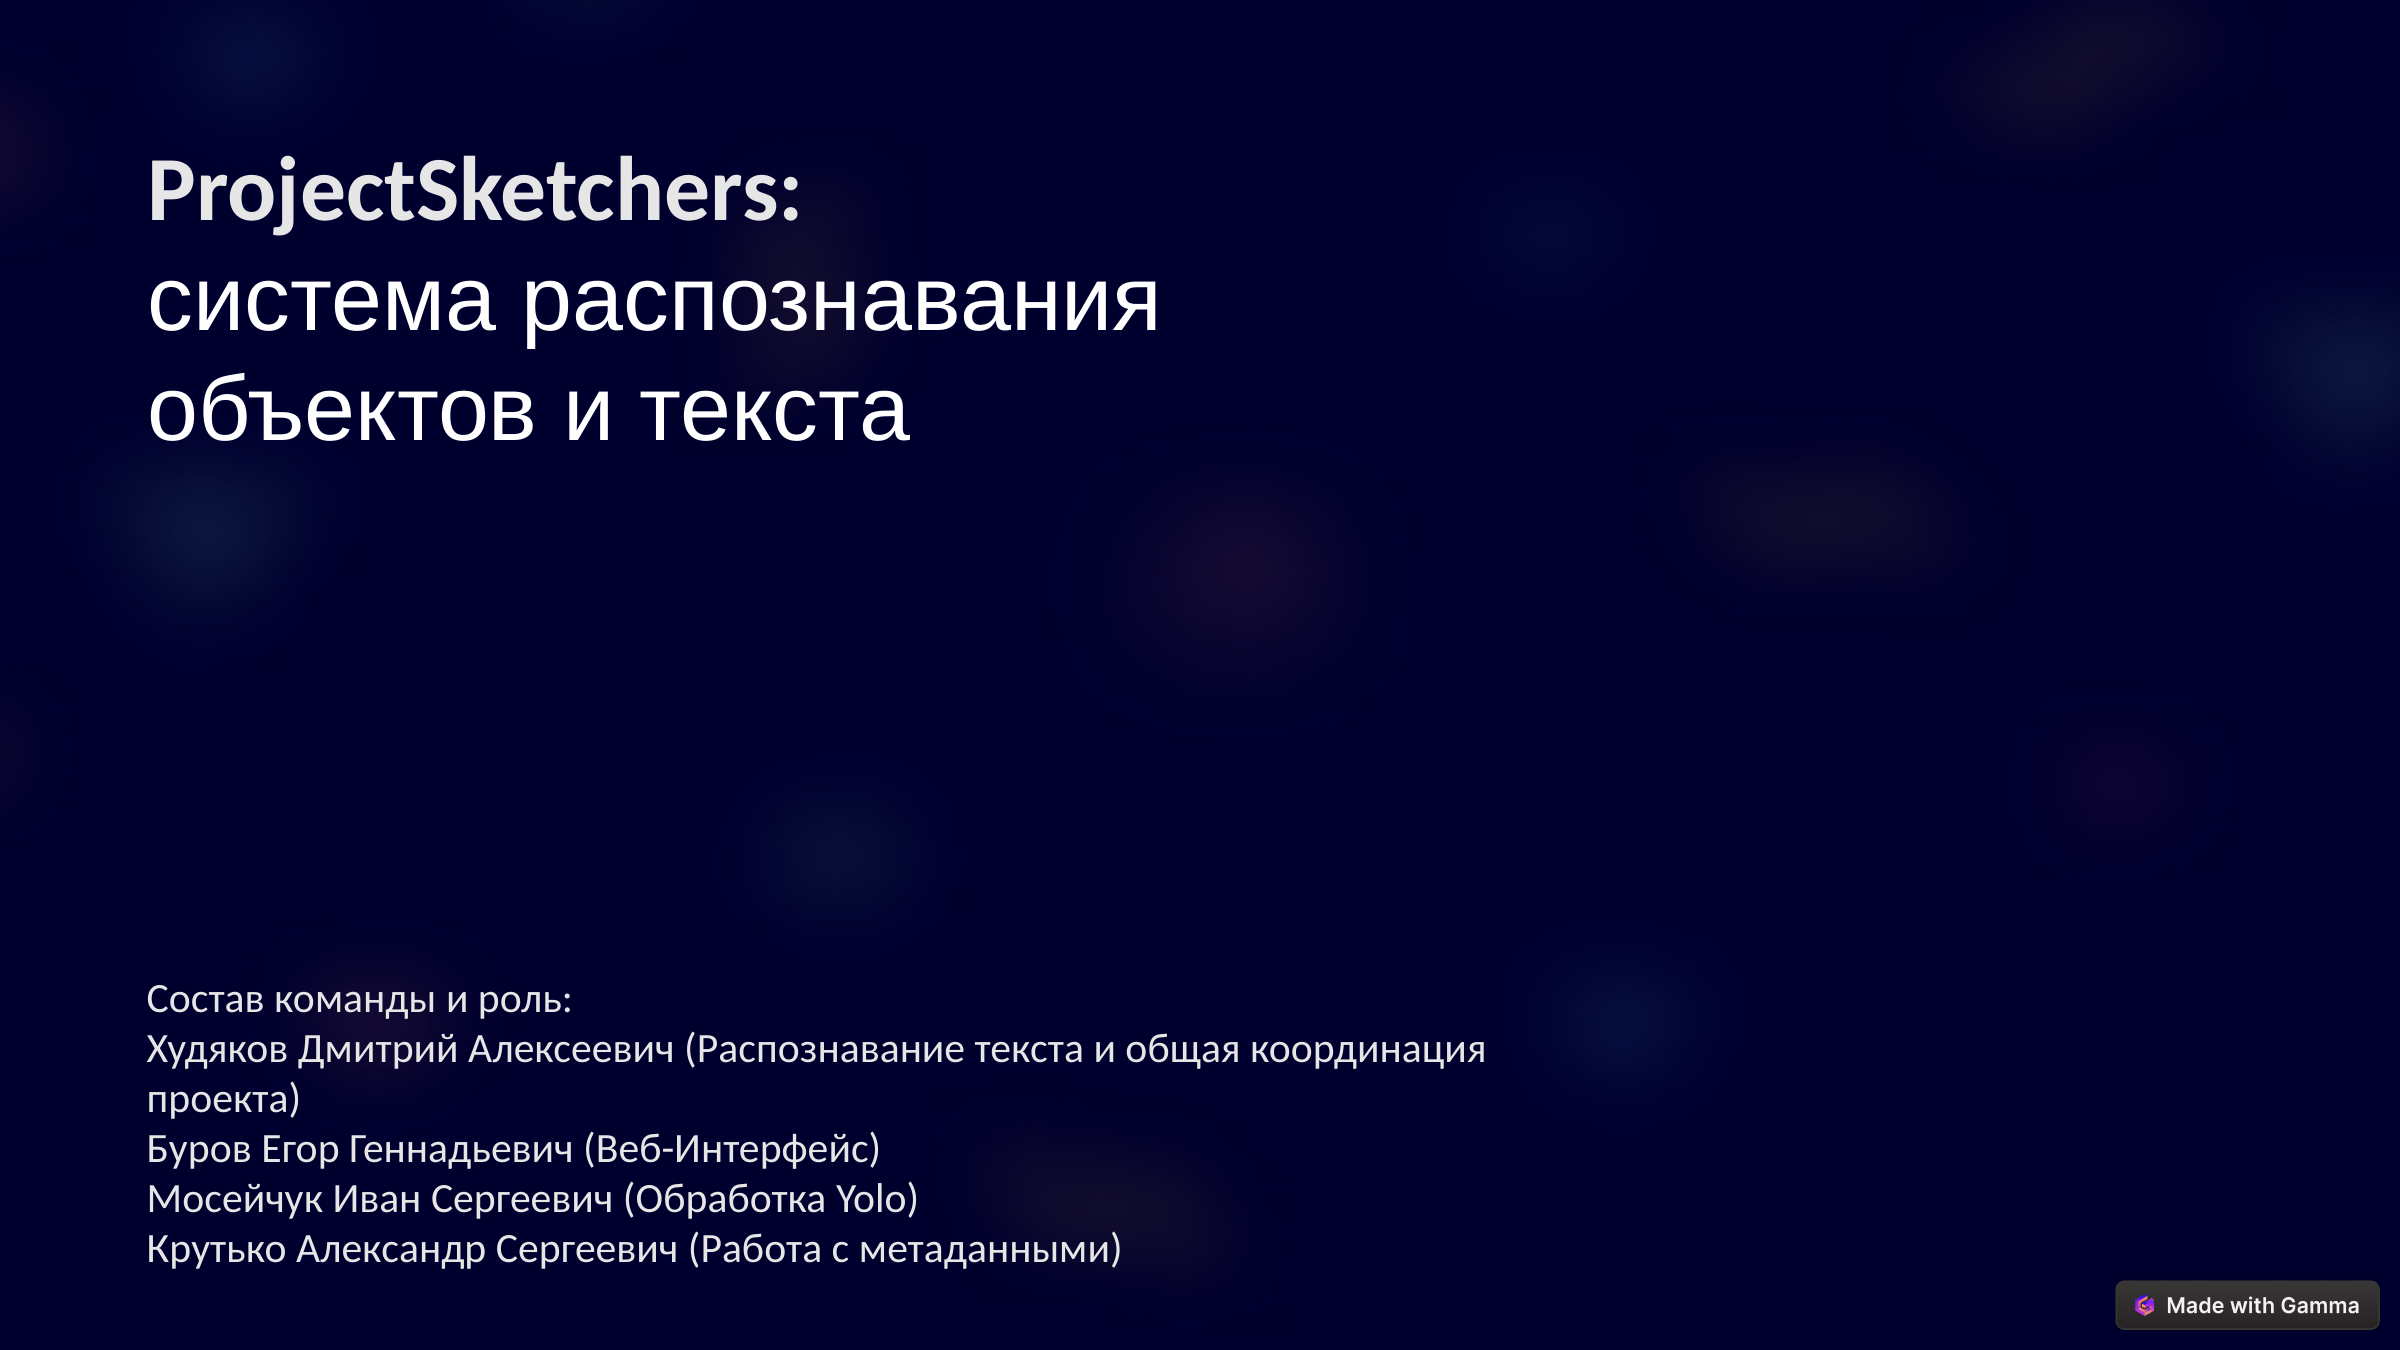

ProjectSketchers:
система распознавания объектов и текста
Состав команды и роль:
Худяков Дмитрий Алексеевич (Распознавание текста и общая координация проекта)
Буров Егор Геннадьевич (Веб-Интерфейс)
Мосейчук Иван Сергеевич (Обработка Yolo)
Крутько Александр Сергеевич (Работа с метаданными)